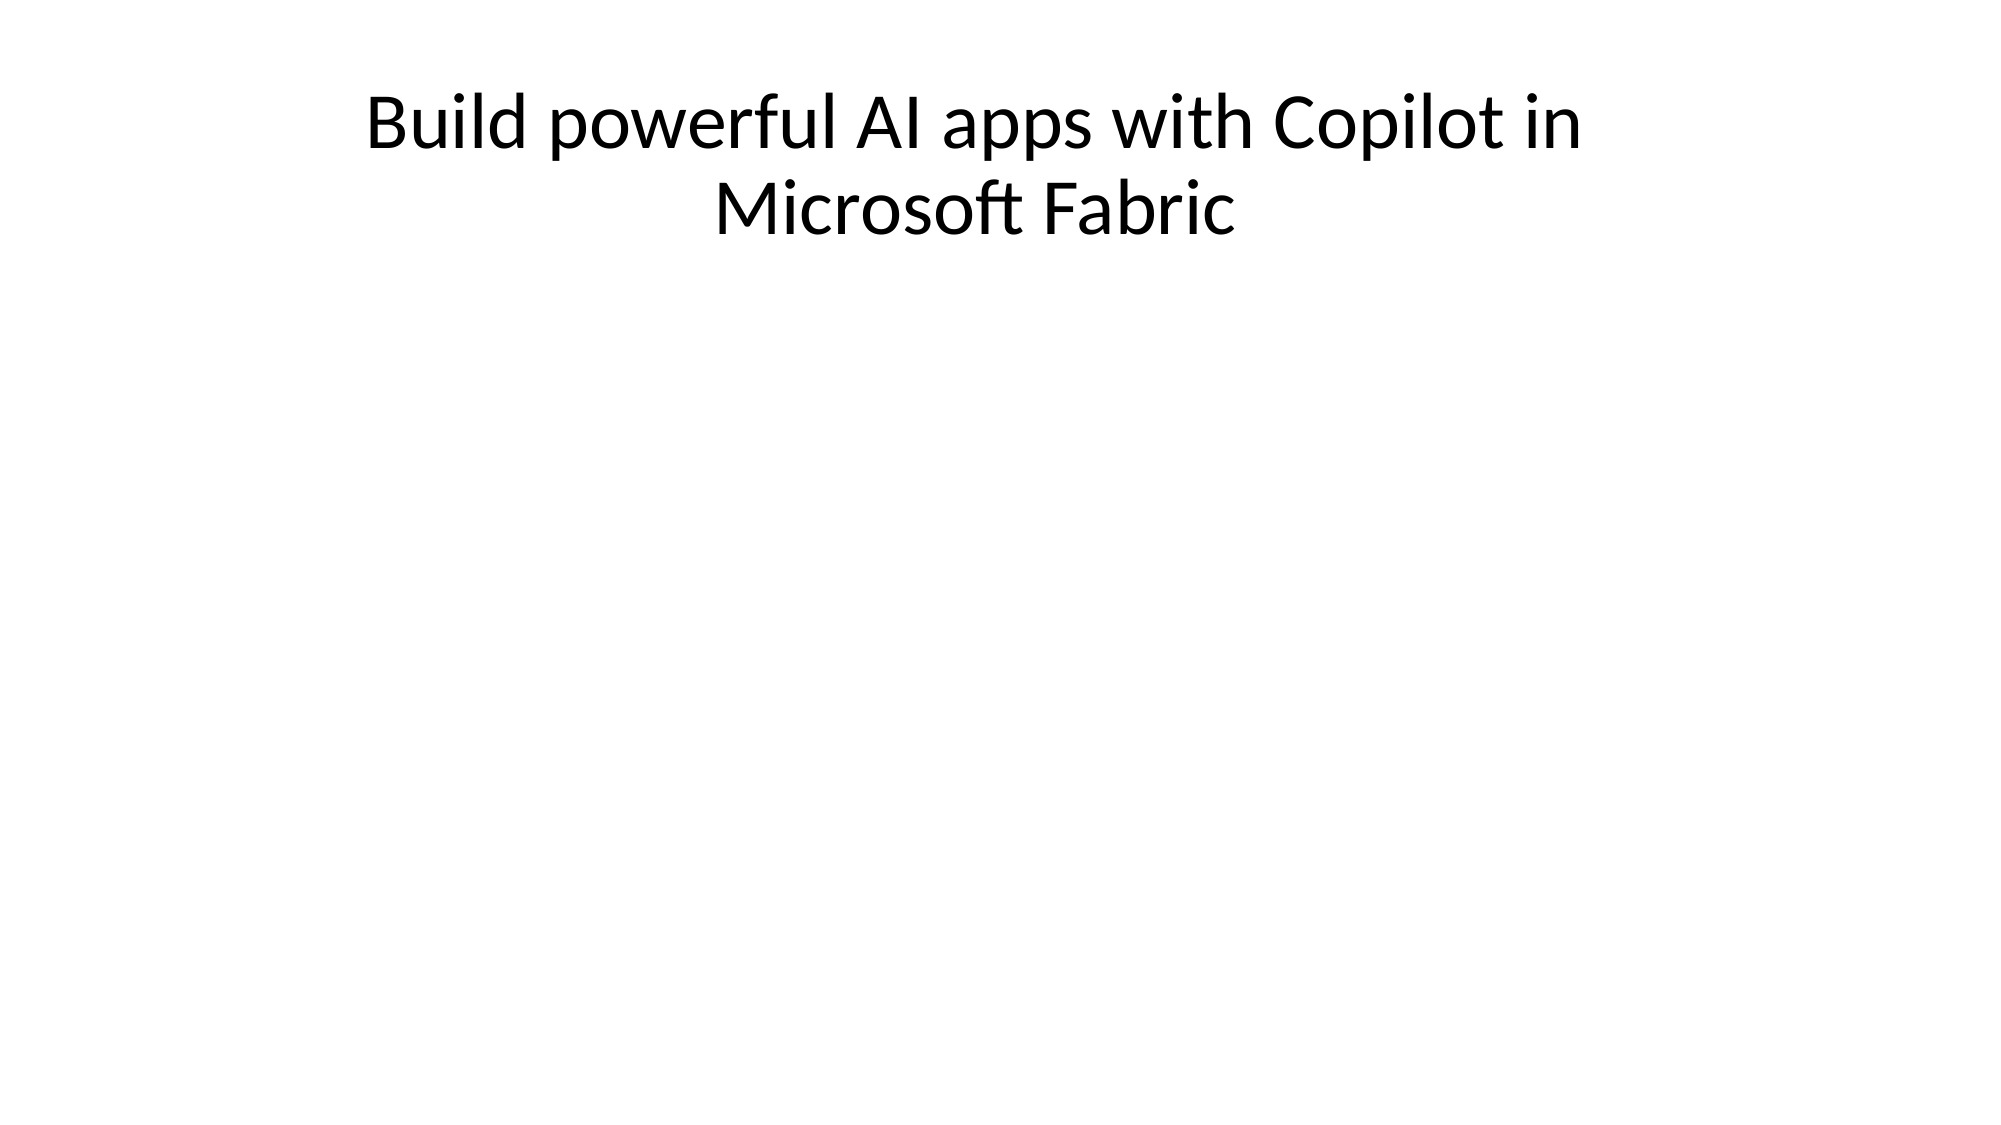

# Build powerful AI apps with Copilot in Microsoft Fabric